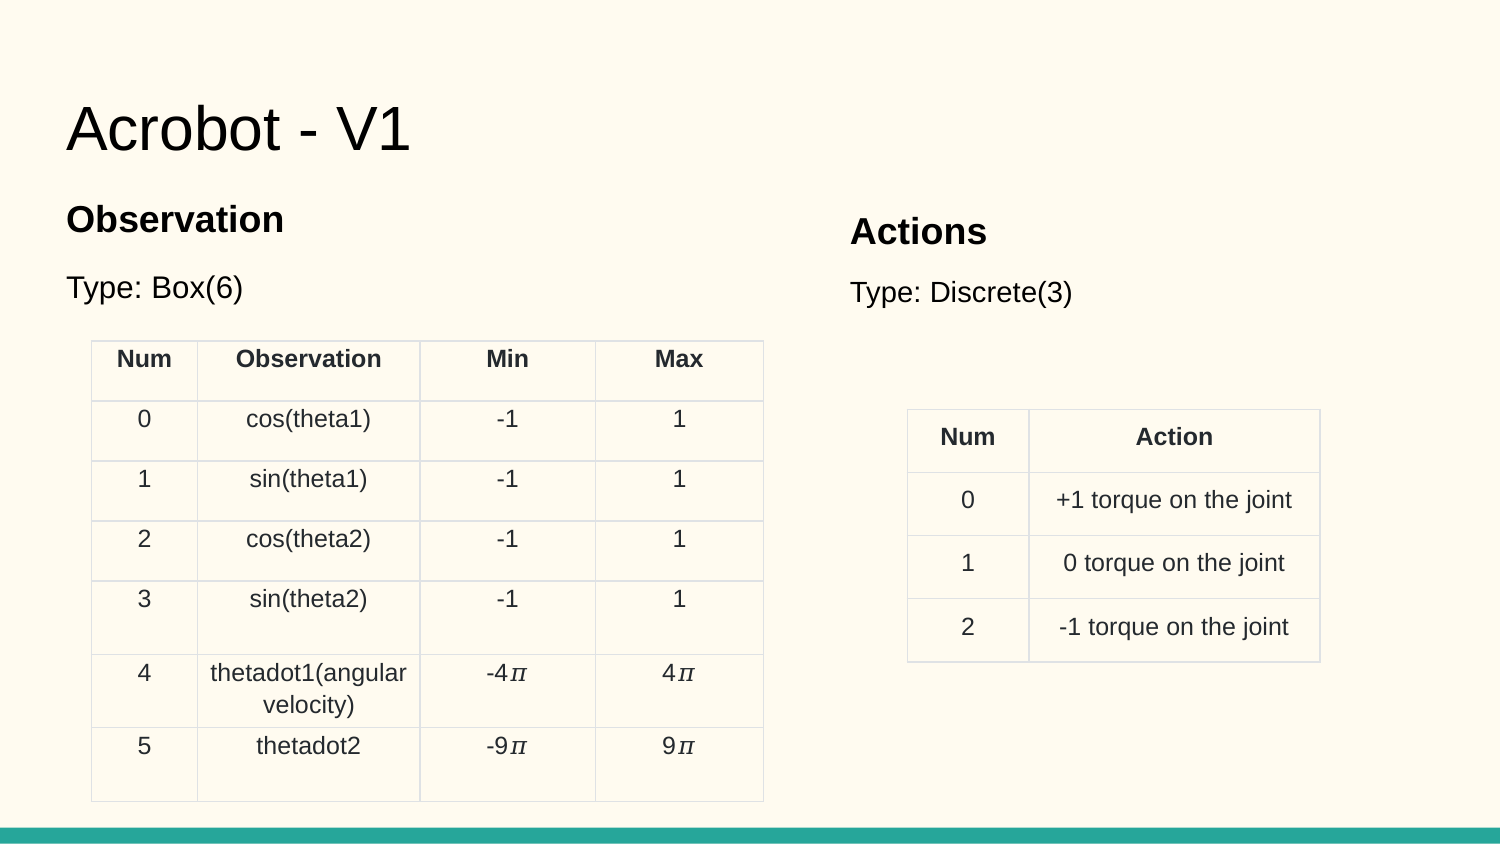

# Acrobot - V1
Observation
Type: Box(6)

Actions
Type: Discrete(3)

| Num | Observation | Min | Max |
| --- | --- | --- | --- |
| 0 | cos(theta1) | -1 | 1 |
| 1 | sin(theta1) | -1 | 1 |
| 2 | cos(theta2) | -1 | 1 |
| 3 | sin(theta2) | -1 | 1 |
| 4 | thetadot1(angular velocity) | -4𝜋 | 4𝜋 |
| 5 | thetadot2 | -9𝜋 | 9𝜋 |
| Num | Action |
| --- | --- |
| 0 | +1 torque on the joint |
| 1 | 0 torque on the joint |
| 2 | -1 torque on the joint |